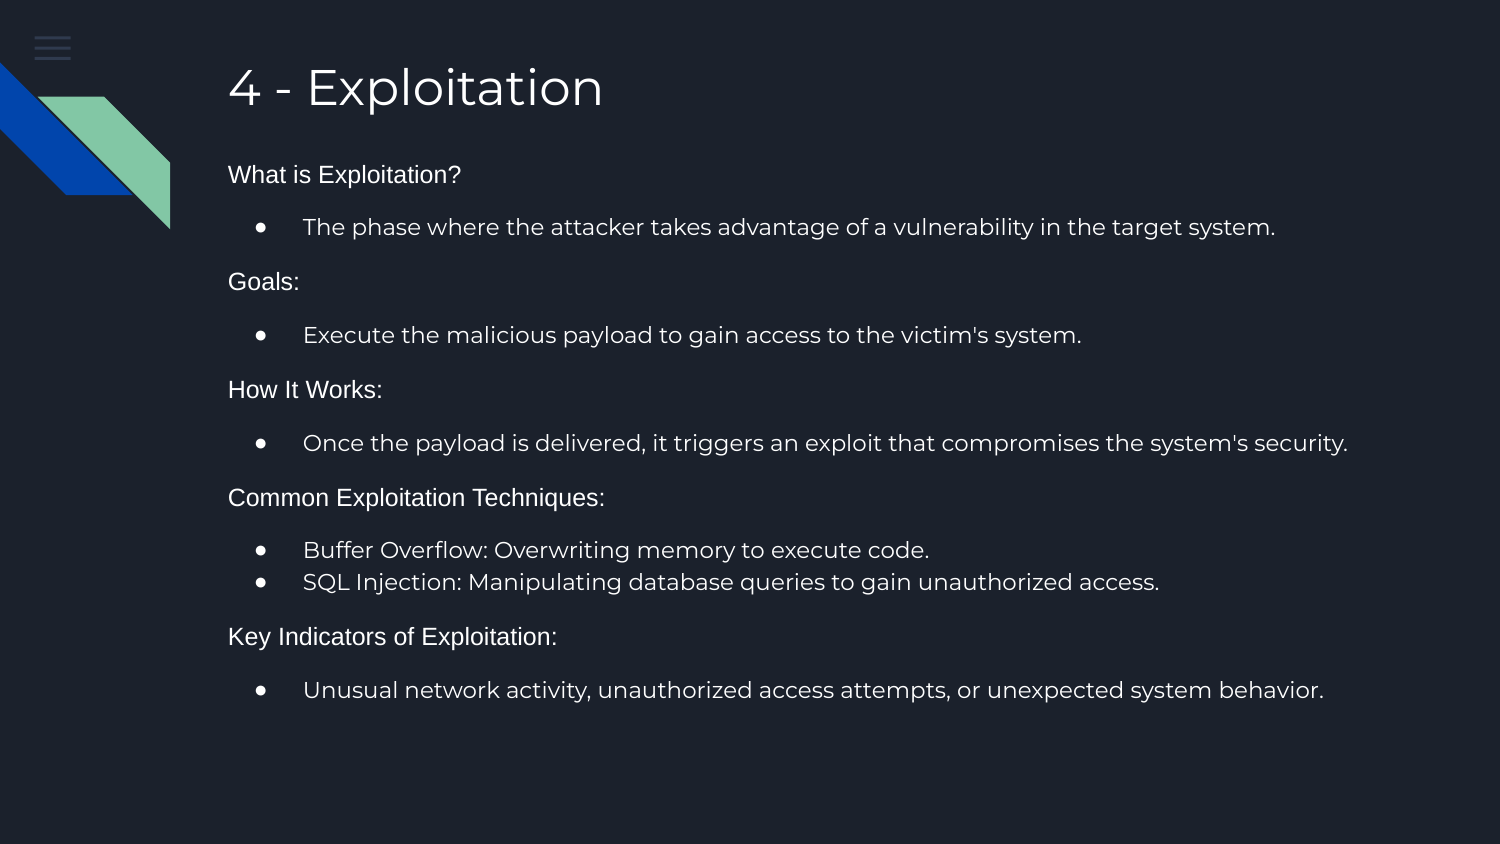

# 4 - Exploitation
What is Exploitation?
The phase where the attacker takes advantage of a vulnerability in the target system.
Goals:
Execute the malicious payload to gain access to the victim's system.
How It Works:
Once the payload is delivered, it triggers an exploit that compromises the system's security.
Common Exploitation Techniques:
Buffer Overflow: Overwriting memory to execute code.
SQL Injection: Manipulating database queries to gain unauthorized access.
Key Indicators of Exploitation:
Unusual network activity, unauthorized access attempts, or unexpected system behavior.